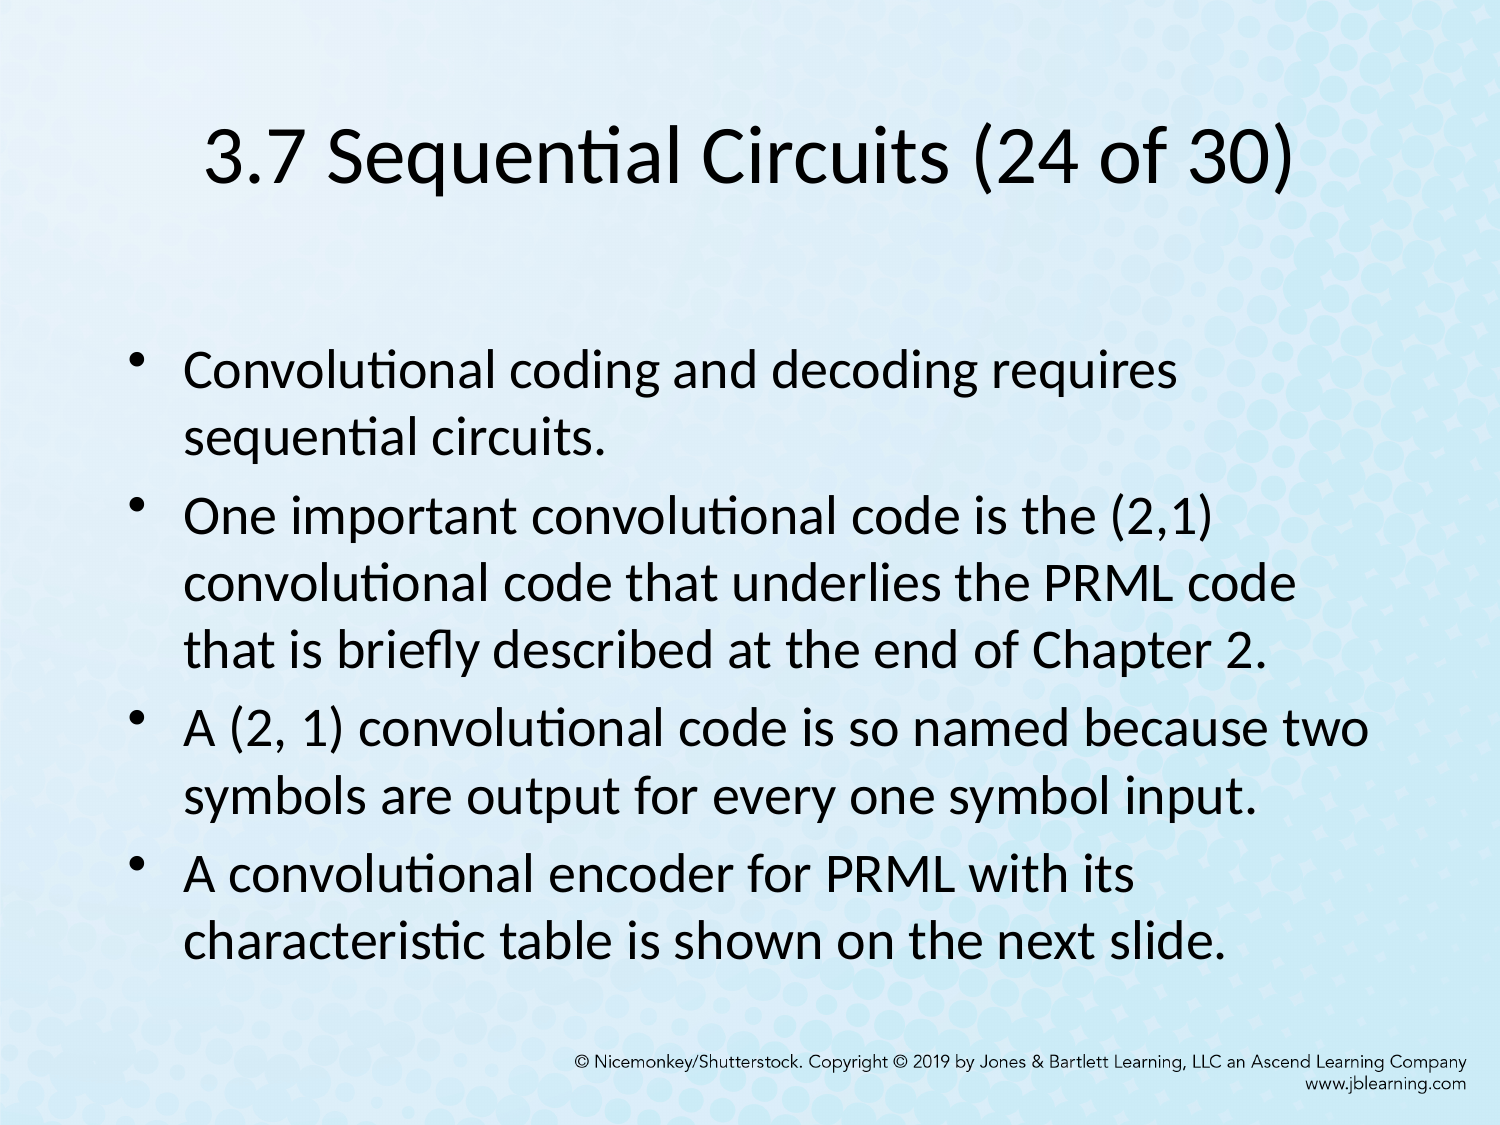

# 3.7 Sequential Circuits (24 of 30)
Convolutional coding and decoding requires sequential circuits.
One important convolutional code is the (2,1) convolutional code that underlies the PRML code that is briefly described at the end of Chapter 2.
A (2, 1) convolutional code is so named because two symbols are output for every one symbol input.
A convolutional encoder for PRML with its characteristic table is shown on the next slide.